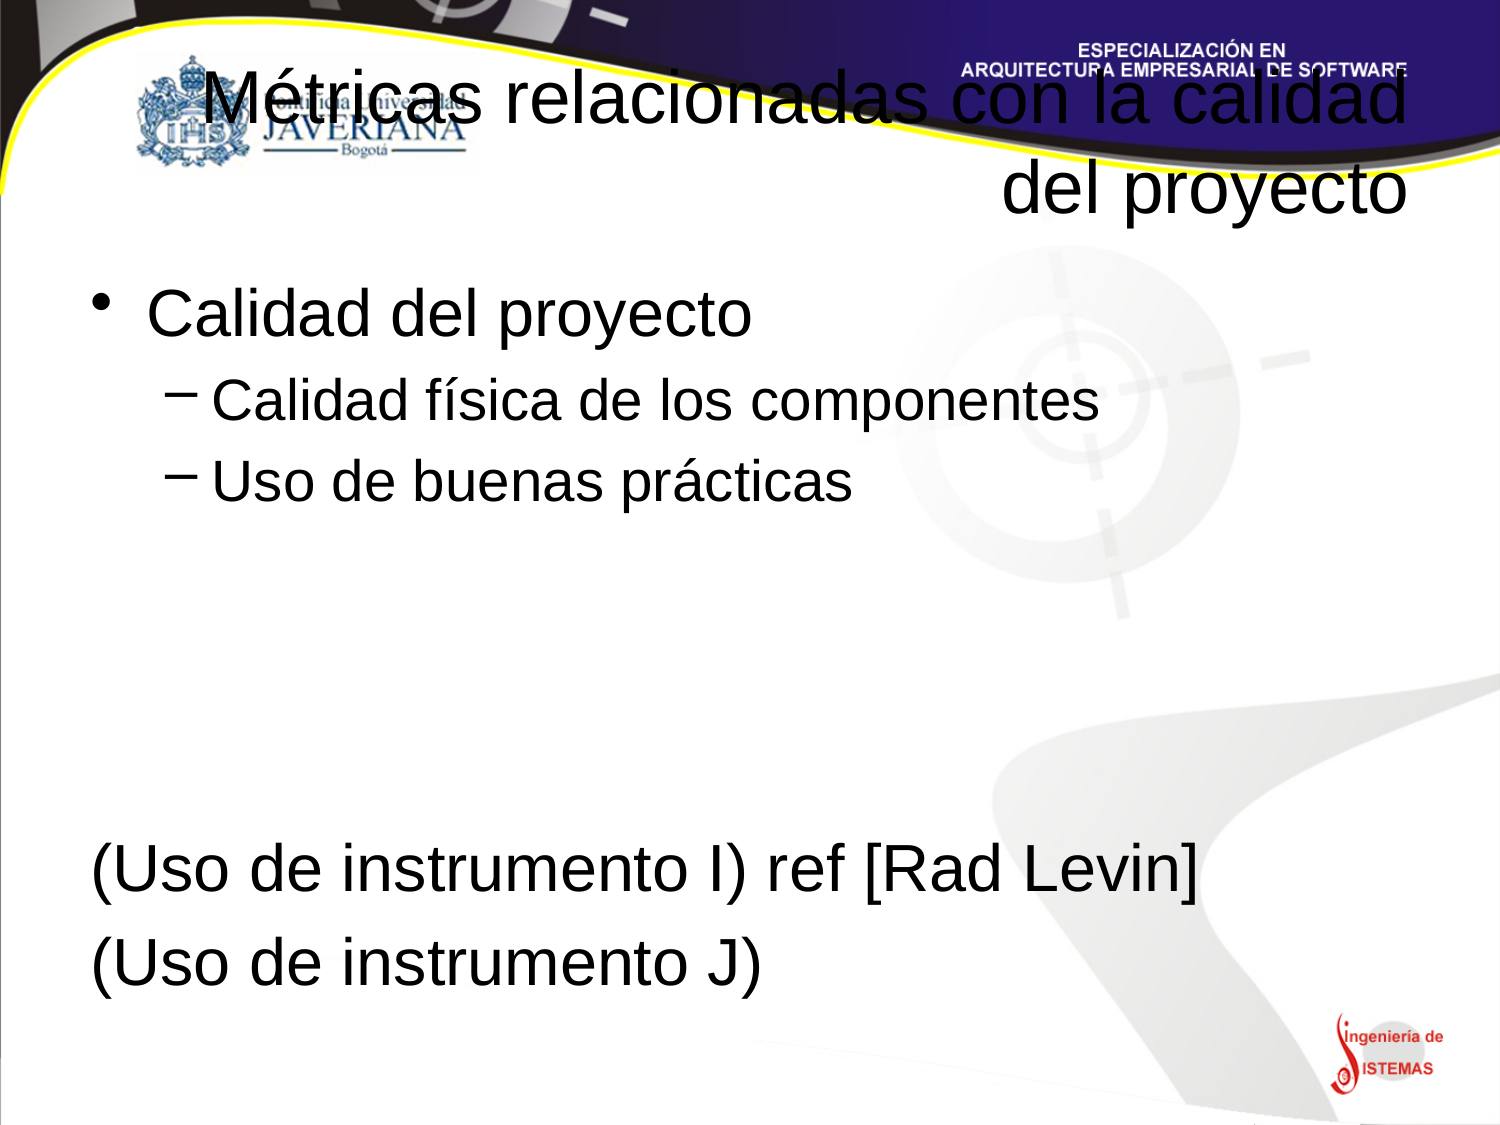

# Métricas relacionadas con la calidad del proyecto
Calidad del proyecto
Calidad física de los componentes
Uso de buenas prácticas

(Uso de instrumento I) ref [Rad Levin]
(Uso de instrumento J)